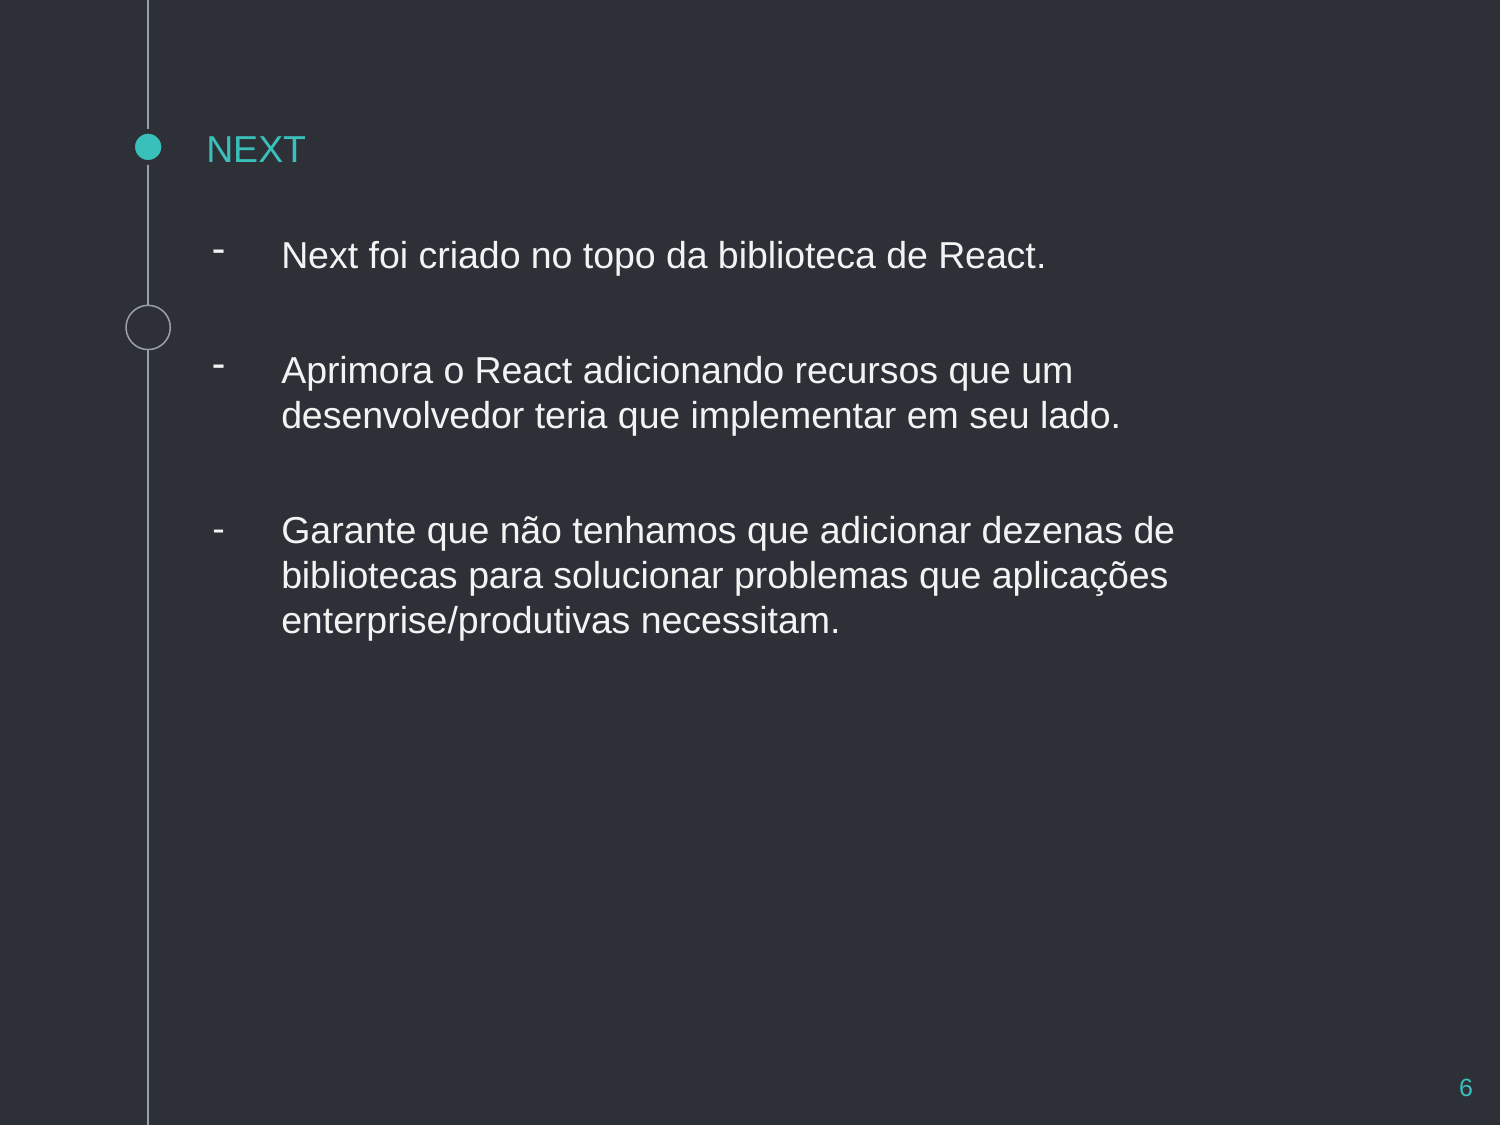

# NEXT
Next foi criado no topo da biblioteca de React.

Aprimora o React adicionando recursos que um desenvolvedor teria que implementar em seu lado.

Garante que não tenhamos que adicionar dezenas de bibliotecas para solucionar problemas que aplicações enterprise/produtivas necessitam.
6